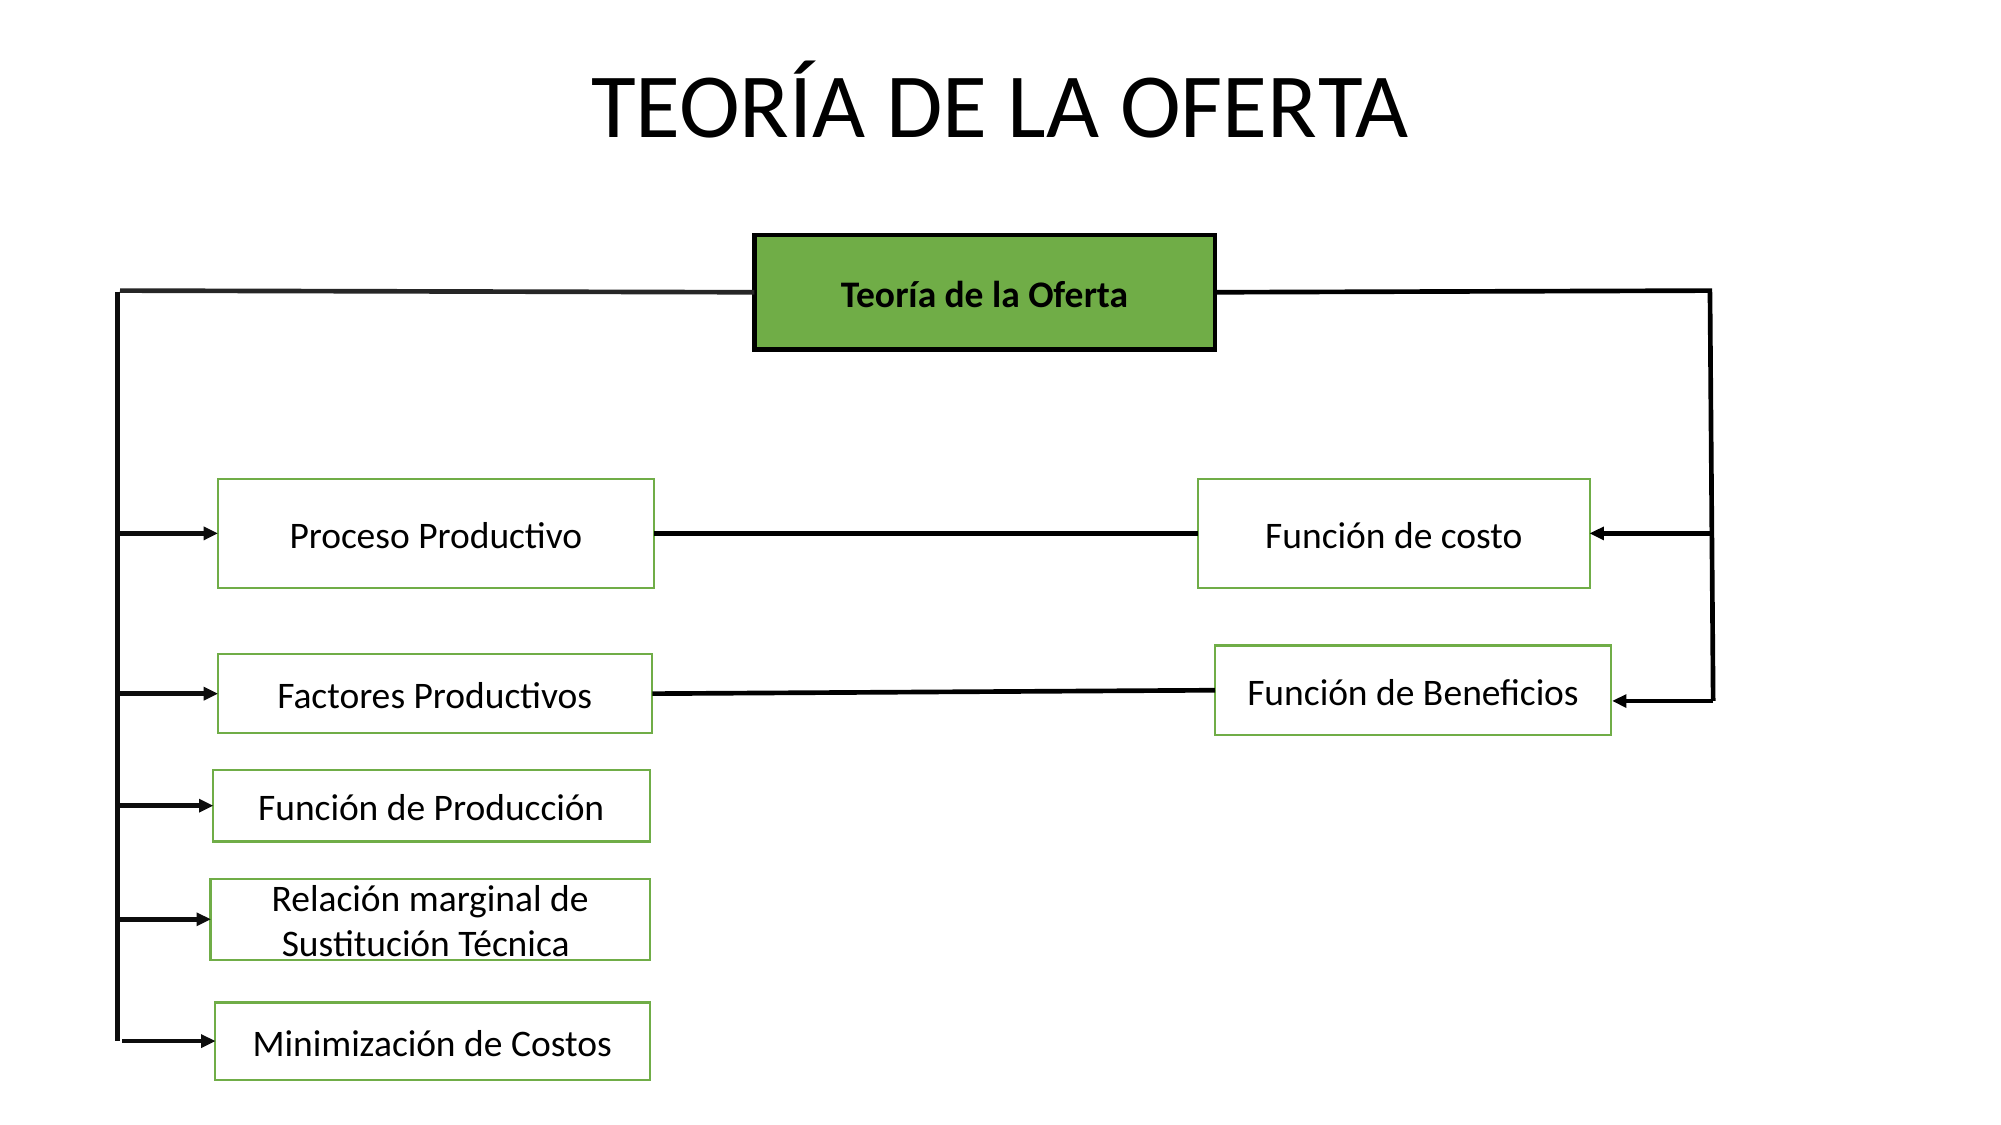

# TEORÍA DE LA OFERTA
Teoría de la Oferta
Proceso Productivo
Función de costo
Función de Beneficios
Factores Productivos
Función de Producción
Relación marginal de Sustitución Técnica
Minimización de Costos